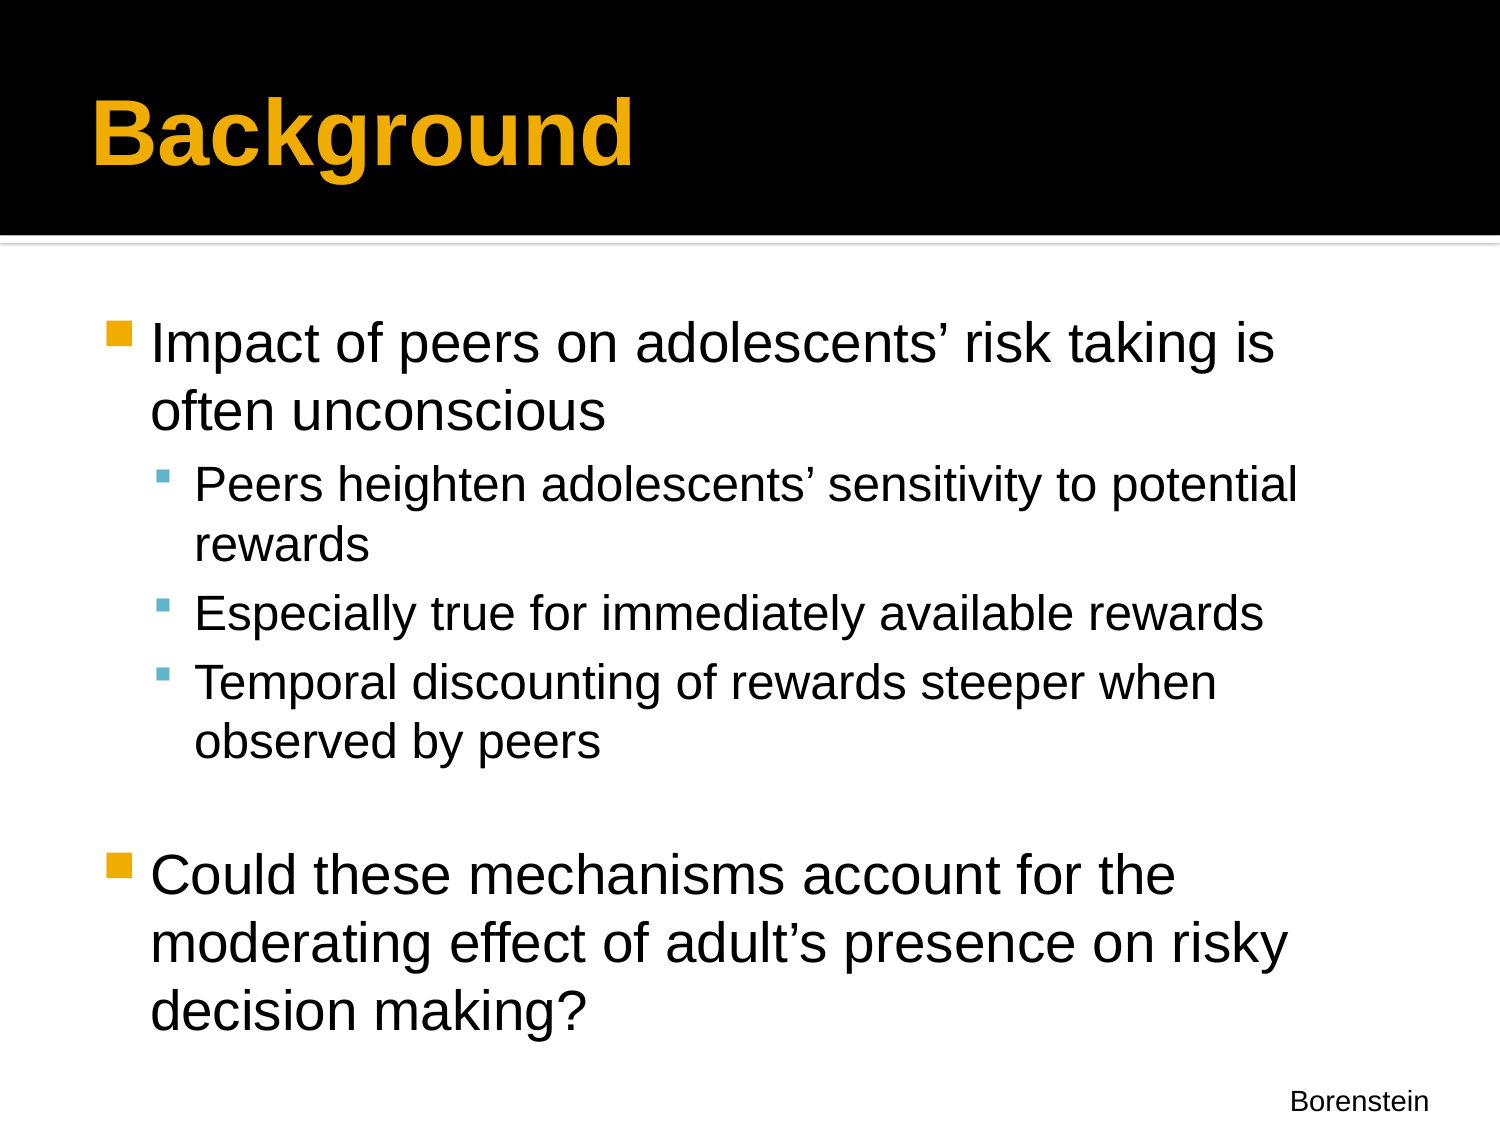

# Background
Impact of peers on adolescents’ risk taking is often unconscious
Peers heighten adolescents’ sensitivity to potential rewards
Especially true for immediately available rewards
Temporal discounting of rewards steeper when observed by peers

Could these mechanisms account for the moderating effect of adult’s presence on risky decision making?

Borenstein